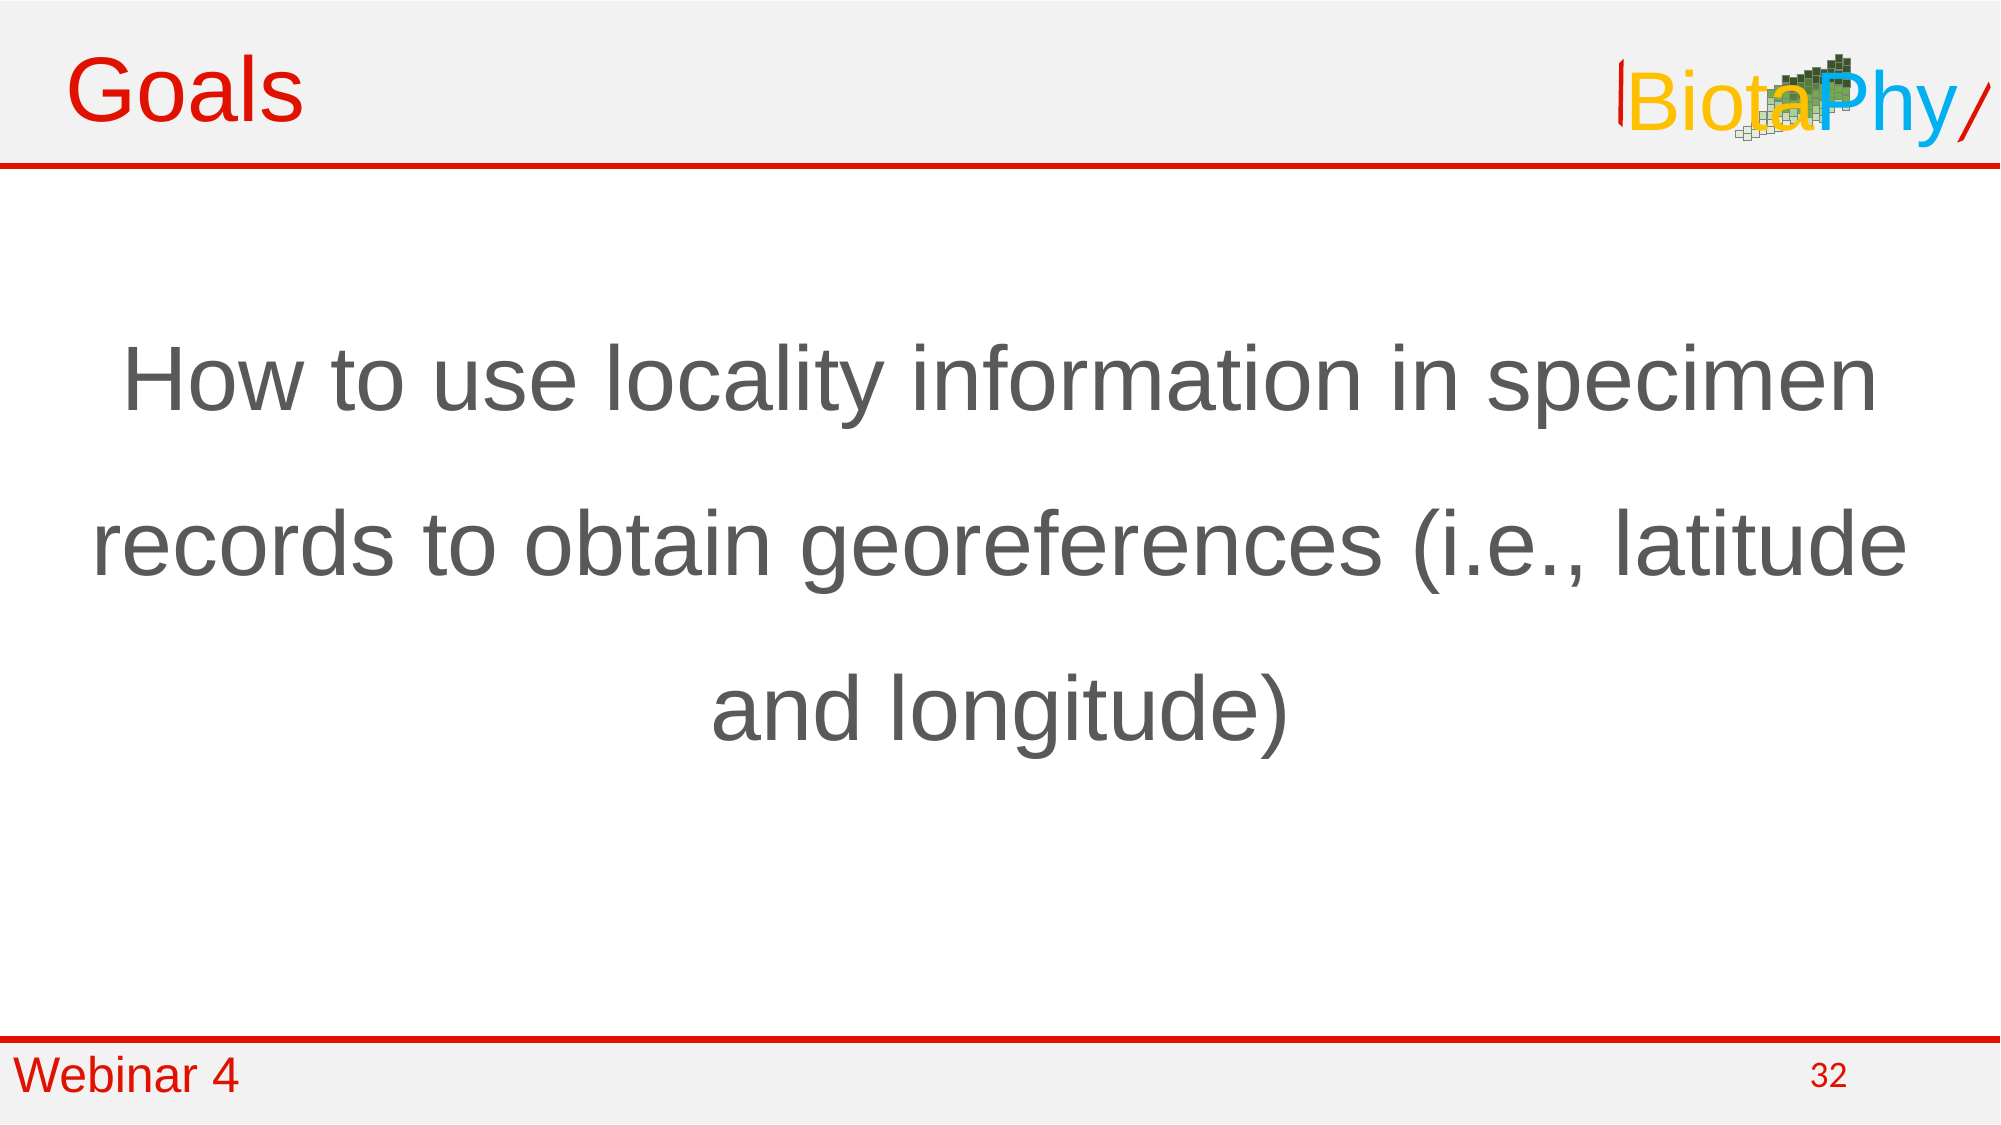

Goals
BiotaPhy

How to use locality information in specimen records to obtain georeferences (i.e., latitude and longitude)
Webinar 4

32